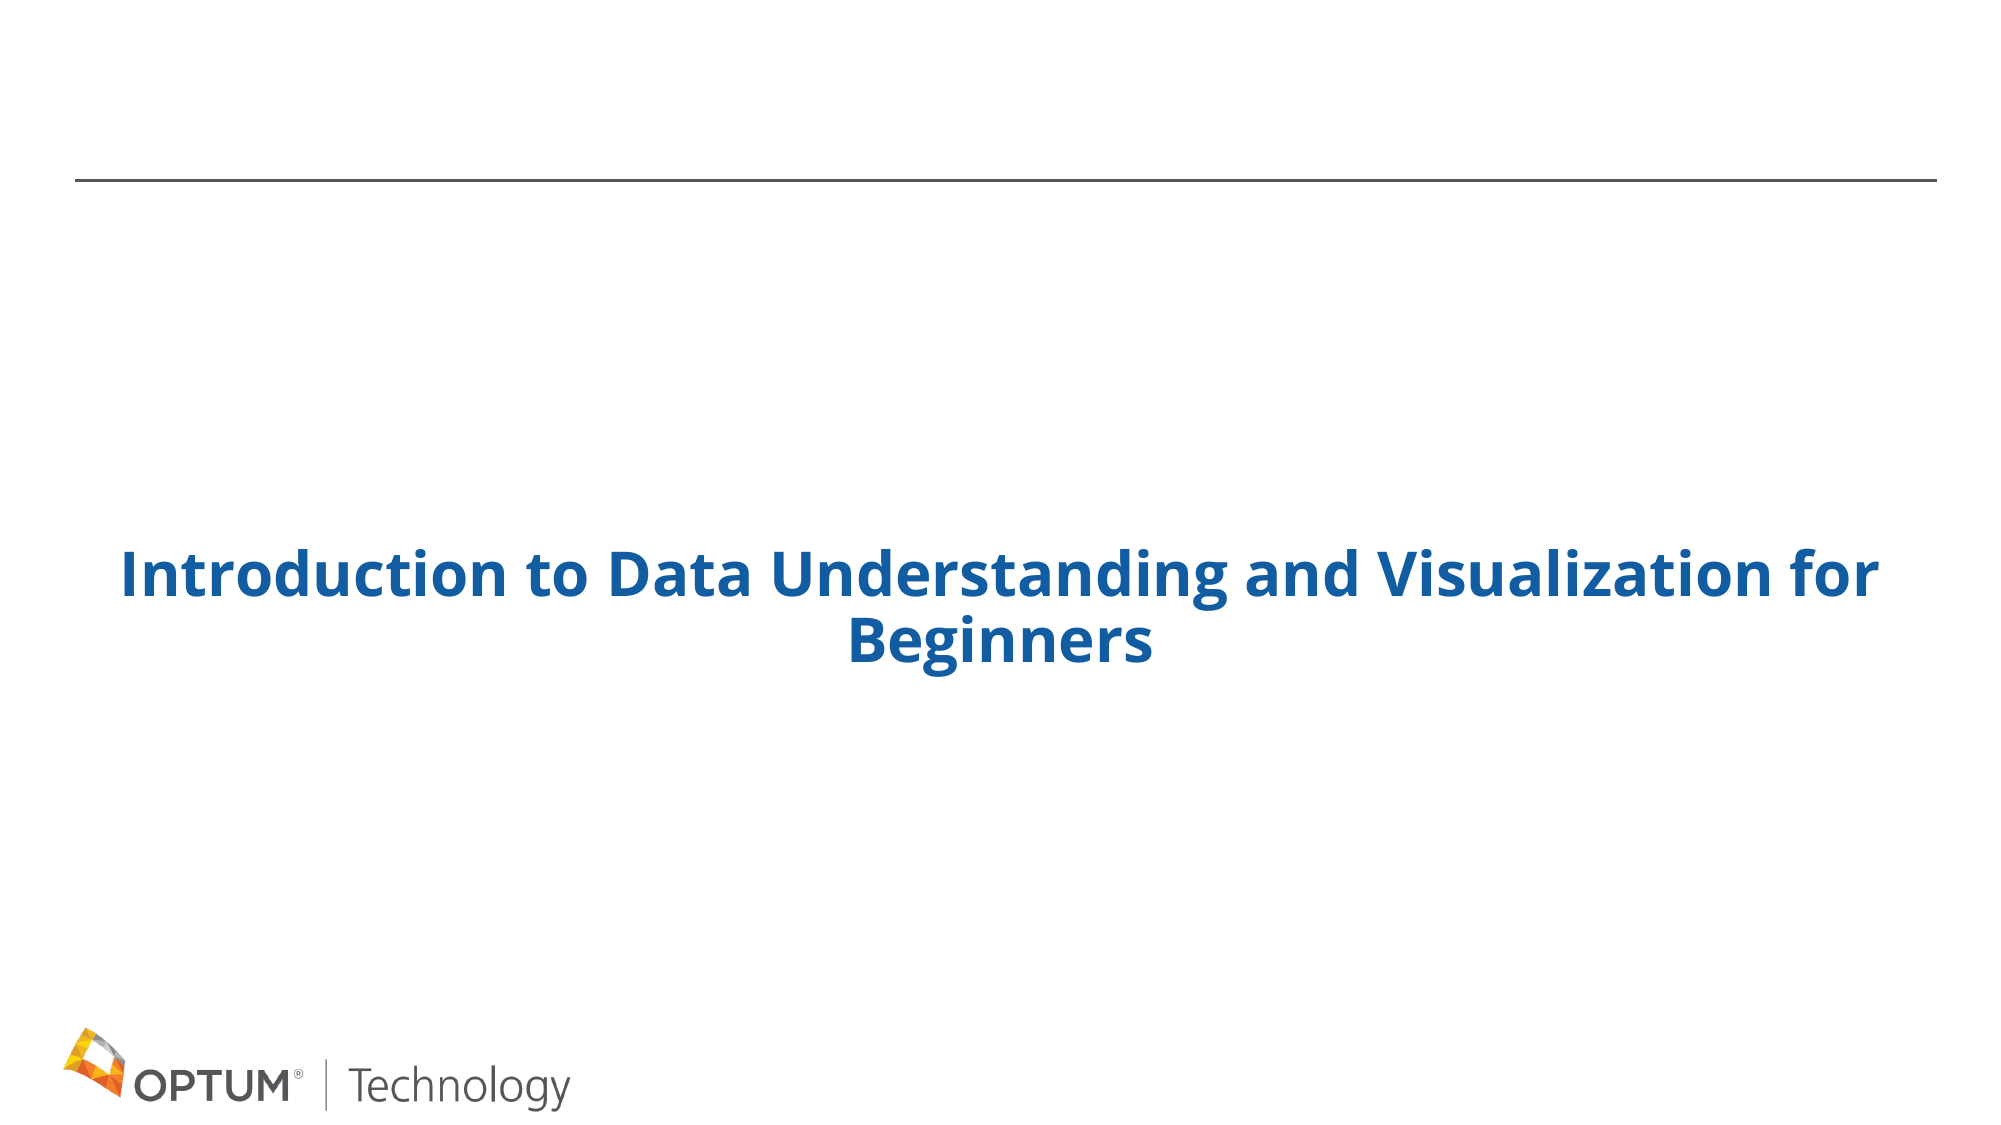

Introduction to Data Understanding and Visualization for Beginners